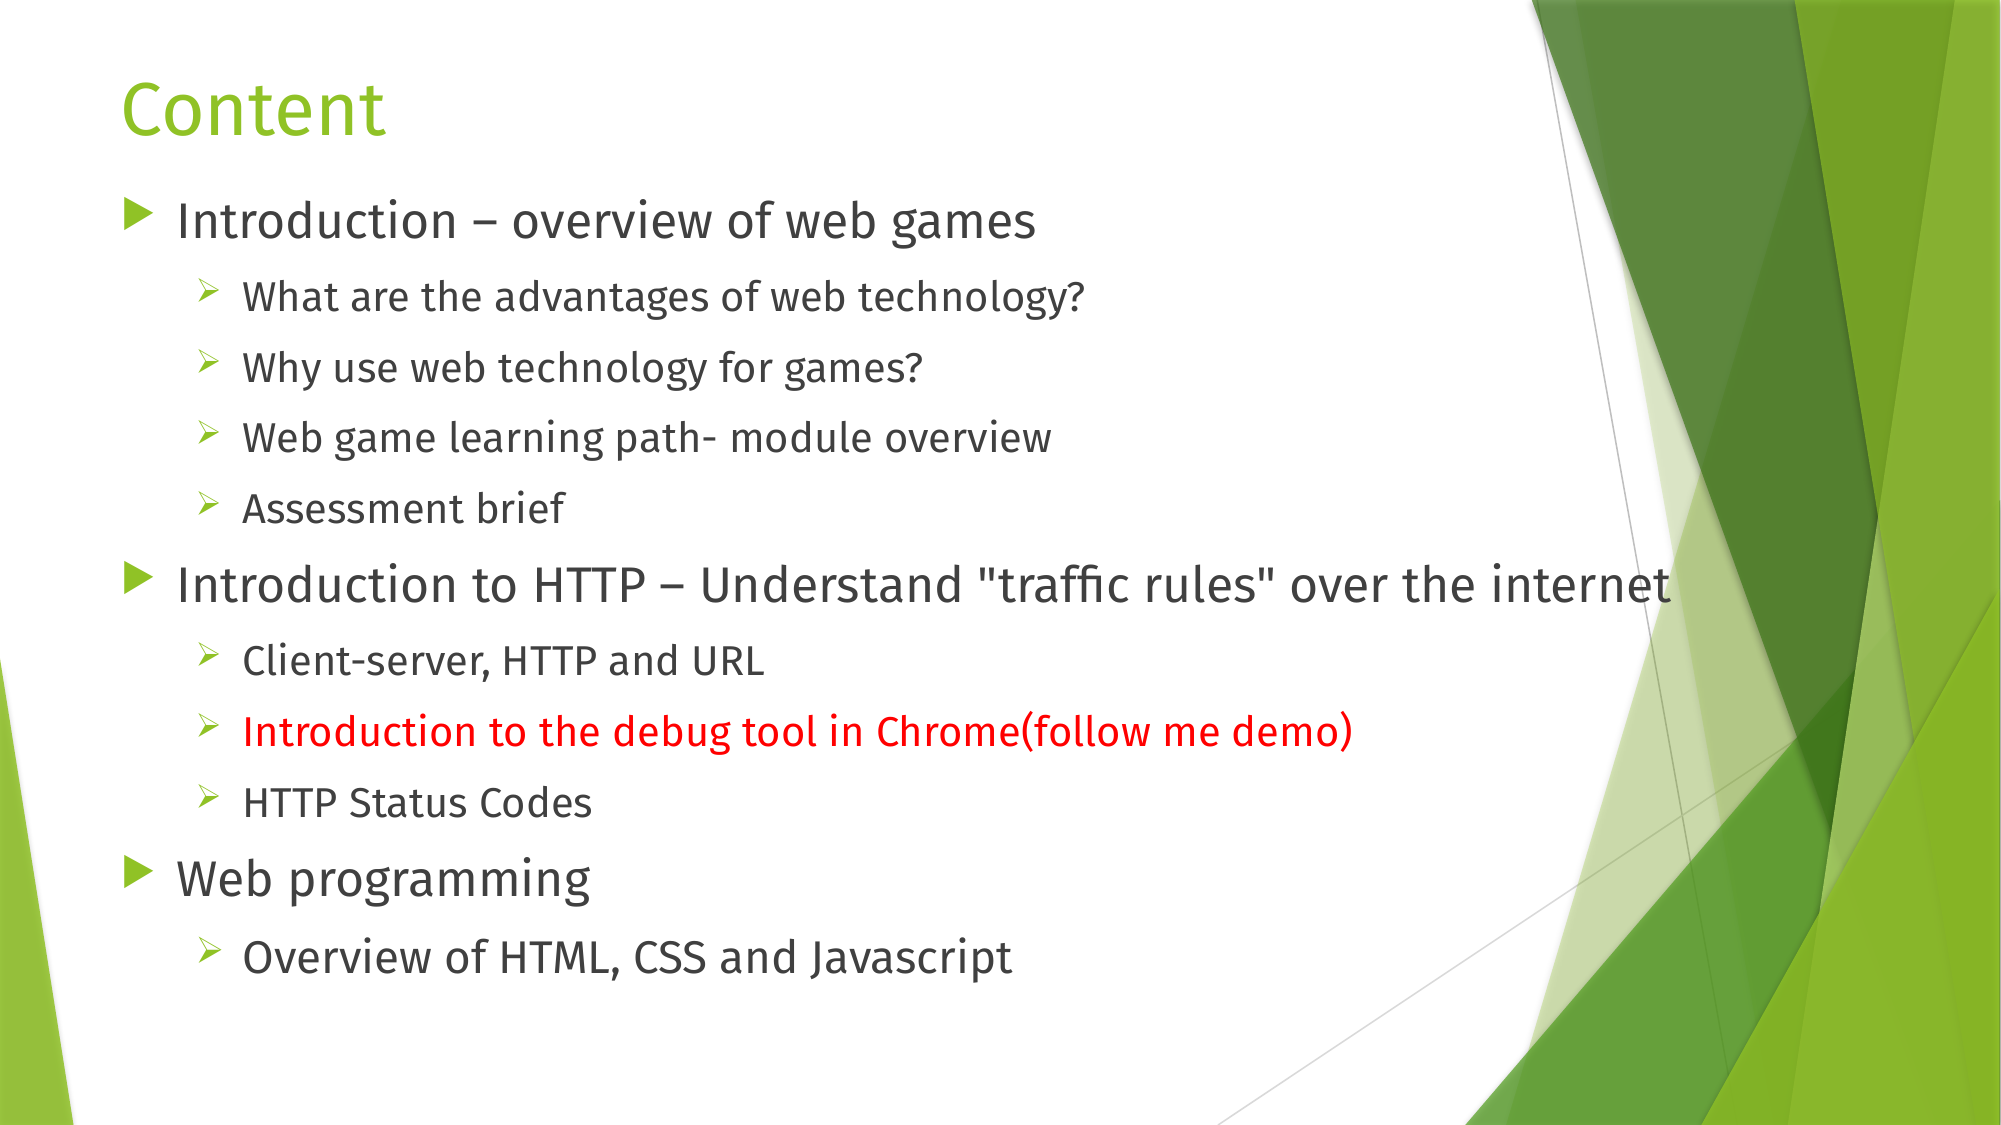

# Content
Introduction – overview of web games
What are the advantages of web technology?
Why use web technology for games?
Web game learning path- module overview
Assessment brief
Introduction to HTTP – Understand "traffic rules" over the internet
Client-server, HTTP and URL
Introduction to the debug tool in Chrome(follow me demo)
HTTP Status Codes
Web programming
Overview of HTML, CSS and Javascript